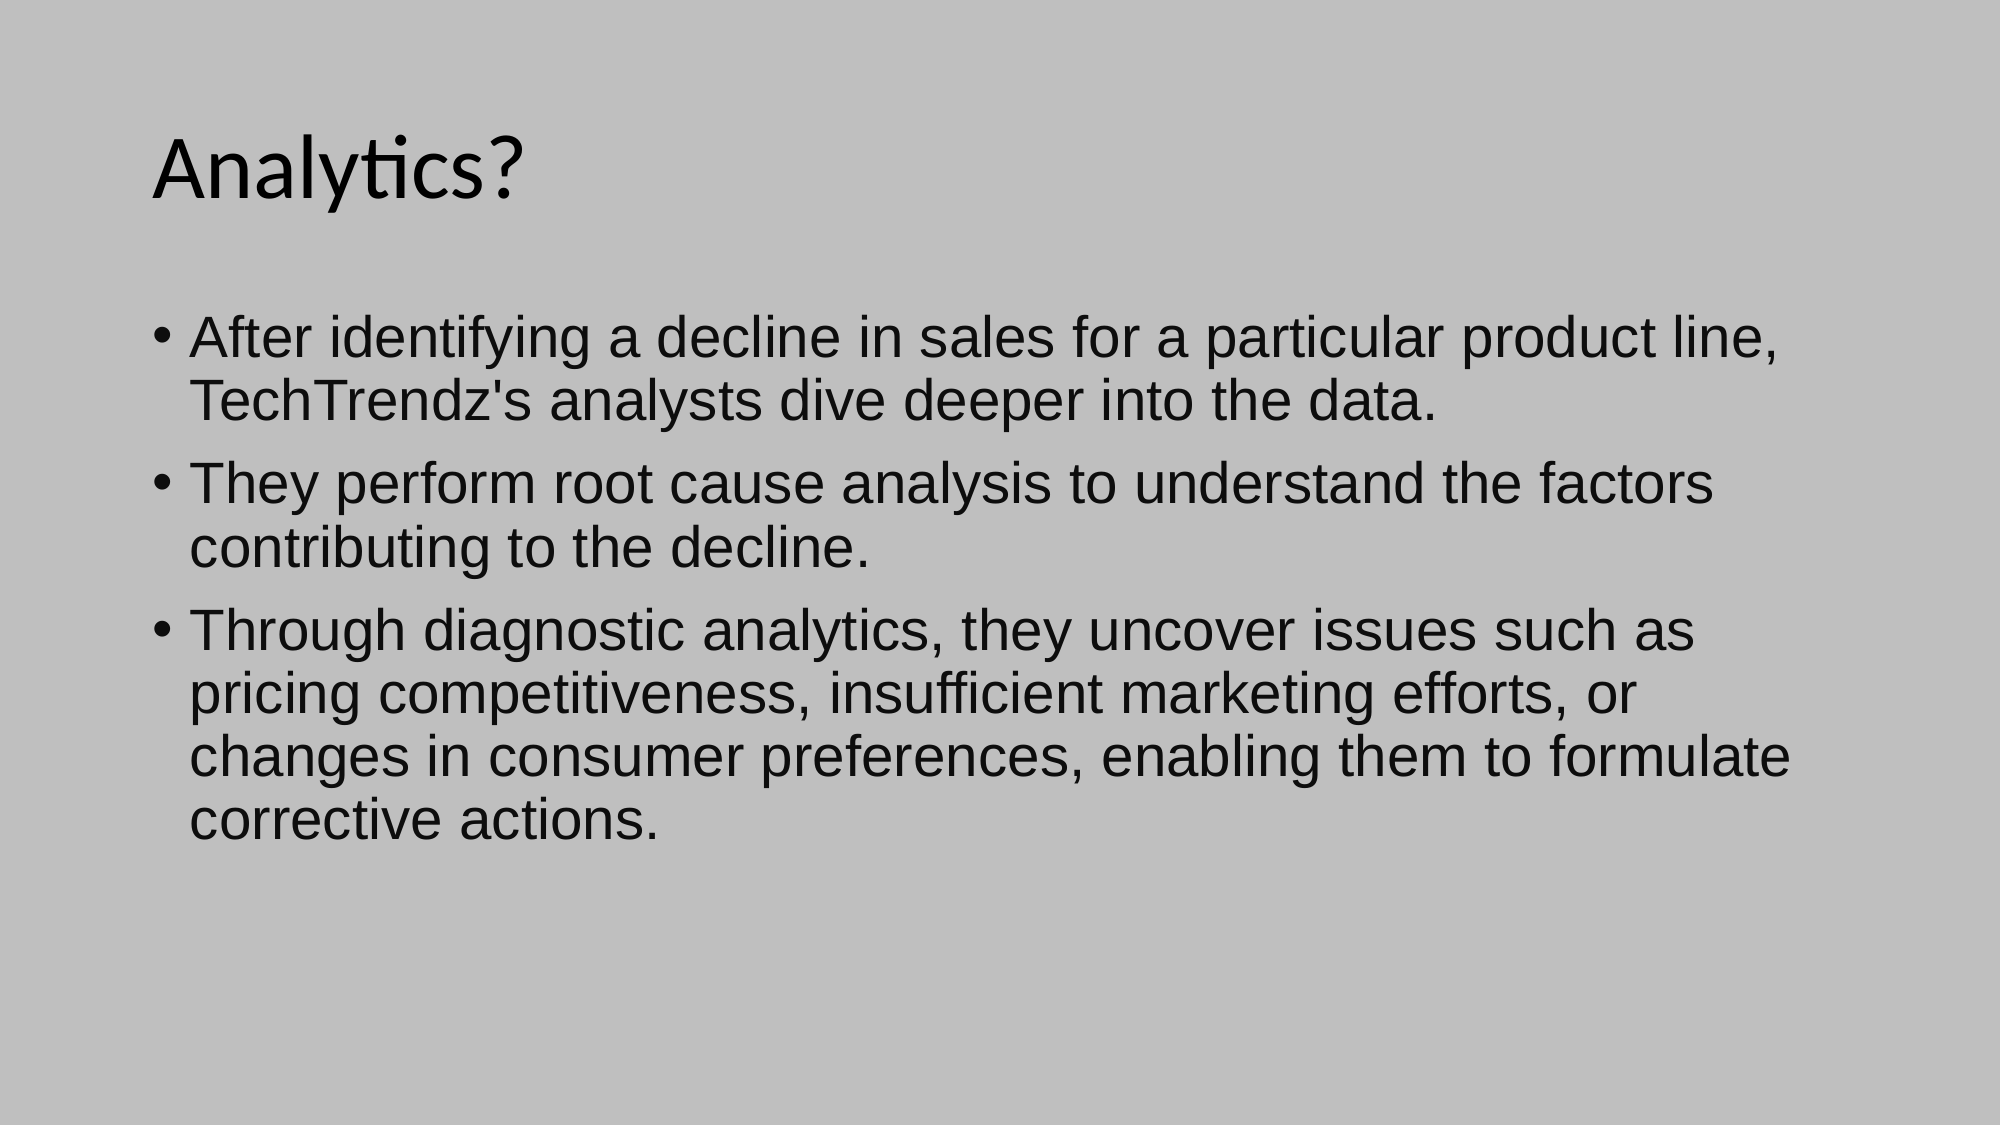

# Analytics?
After identifying a decline in sales for a particular product line, TechTrendz's analysts dive deeper into the data.
They perform root cause analysis to understand the factors contributing to the decline.
Through diagnostic analytics, they uncover issues such as pricing competitiveness, insufficient marketing efforts, or changes in consumer preferences, enabling them to formulate corrective actions.